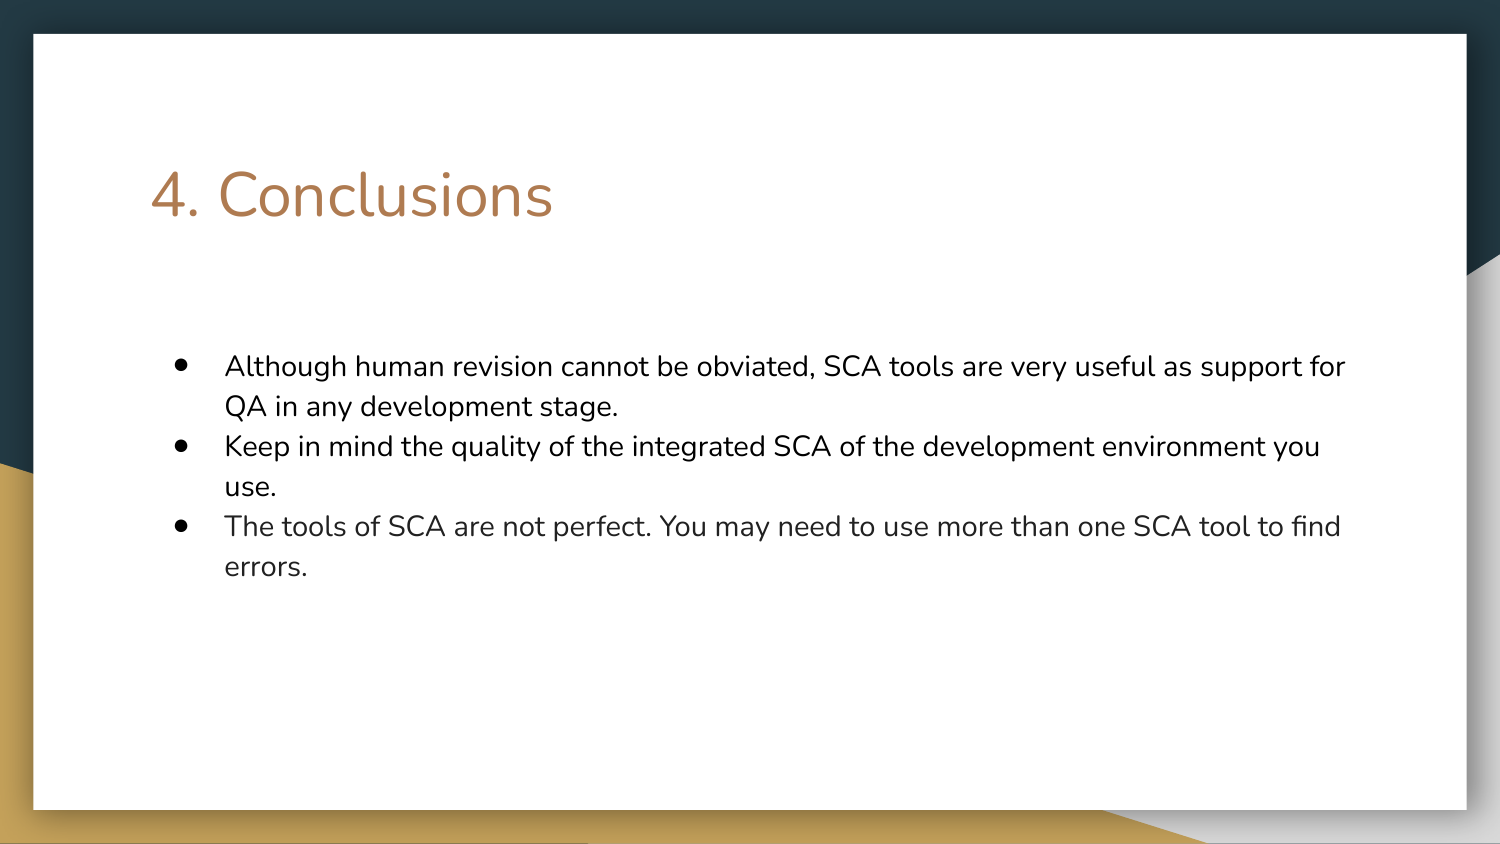

# 4. Conclusions
Although human revision cannot be obviated, SCA tools are very useful as support for QA in any development stage.
Keep in mind the quality of the integrated SCA of the development environment you use.
The tools of SCA are not perfect. You may need to use more than one SCA tool to find errors.